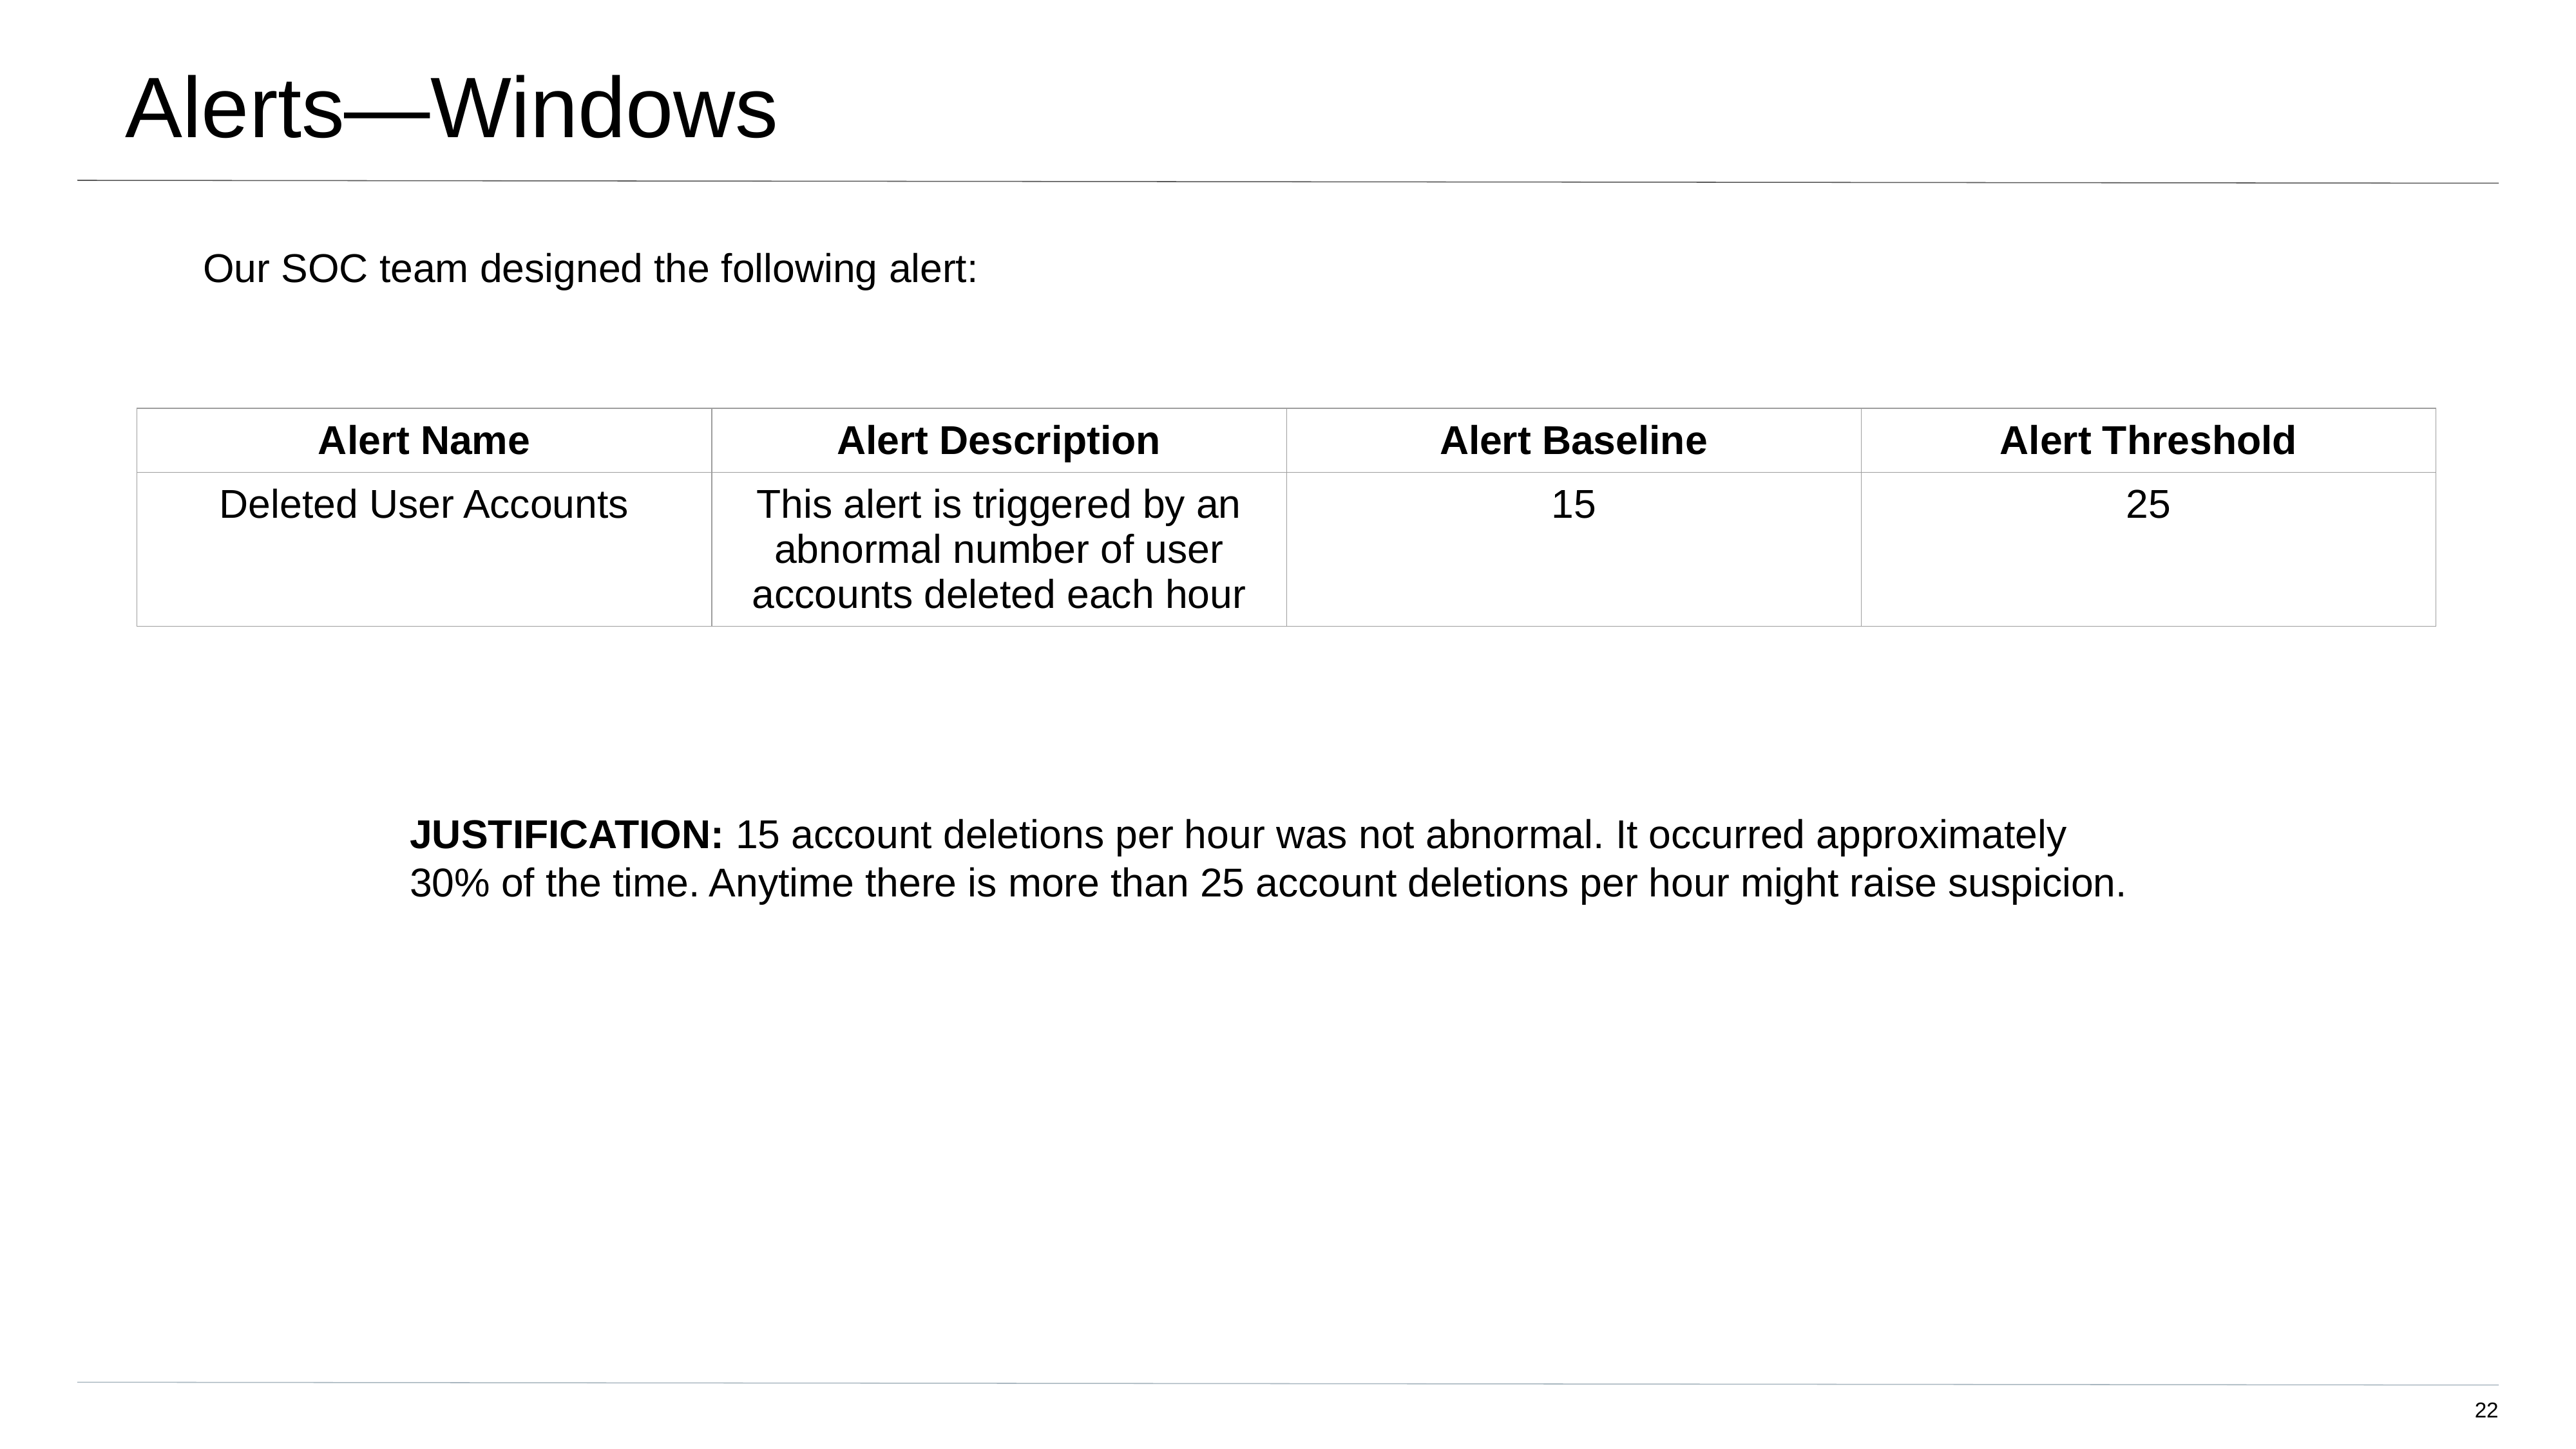

# Alerts—Windows
Our SOC team designed the following alert:
| Alert Name | Alert Description | Alert Baseline | Alert Threshold |
| --- | --- | --- | --- |
| Deleted User Accounts | This alert is triggered by an abnormal number of user accounts deleted each hour | 15 | 25 |
JUSTIFICATION: 15 account deletions per hour was not abnormal. It occurred approximately 30% of the time. Anytime there is more than 25 account deletions per hour might raise suspicion.
22